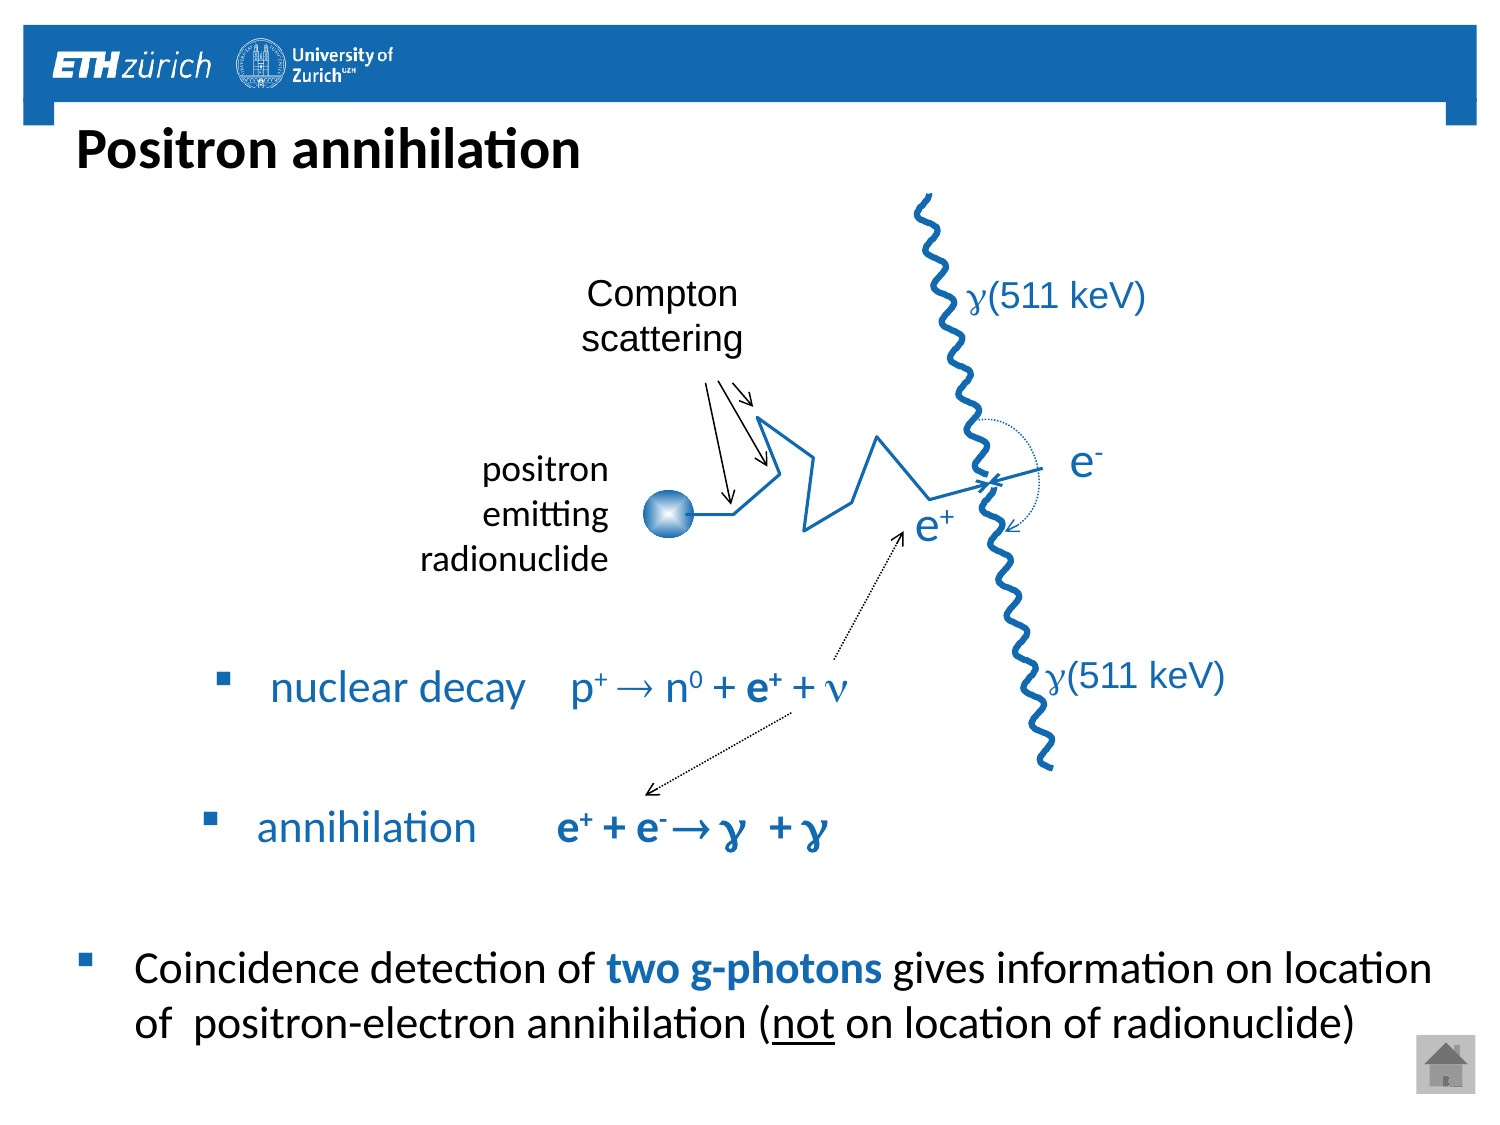

# Positron annihilation
Compton scattering
γ(511 keV)

e-
positron emitting radionuclide

e+

γ(511 keV)
nuclear decay	p+ → n0 + e+ + ν
annihilation    	e+ + e- → γ + γ
Coincidence detection of two g-photons gives information on location of  positron-electron annihilation (not on location of radionuclide)

34